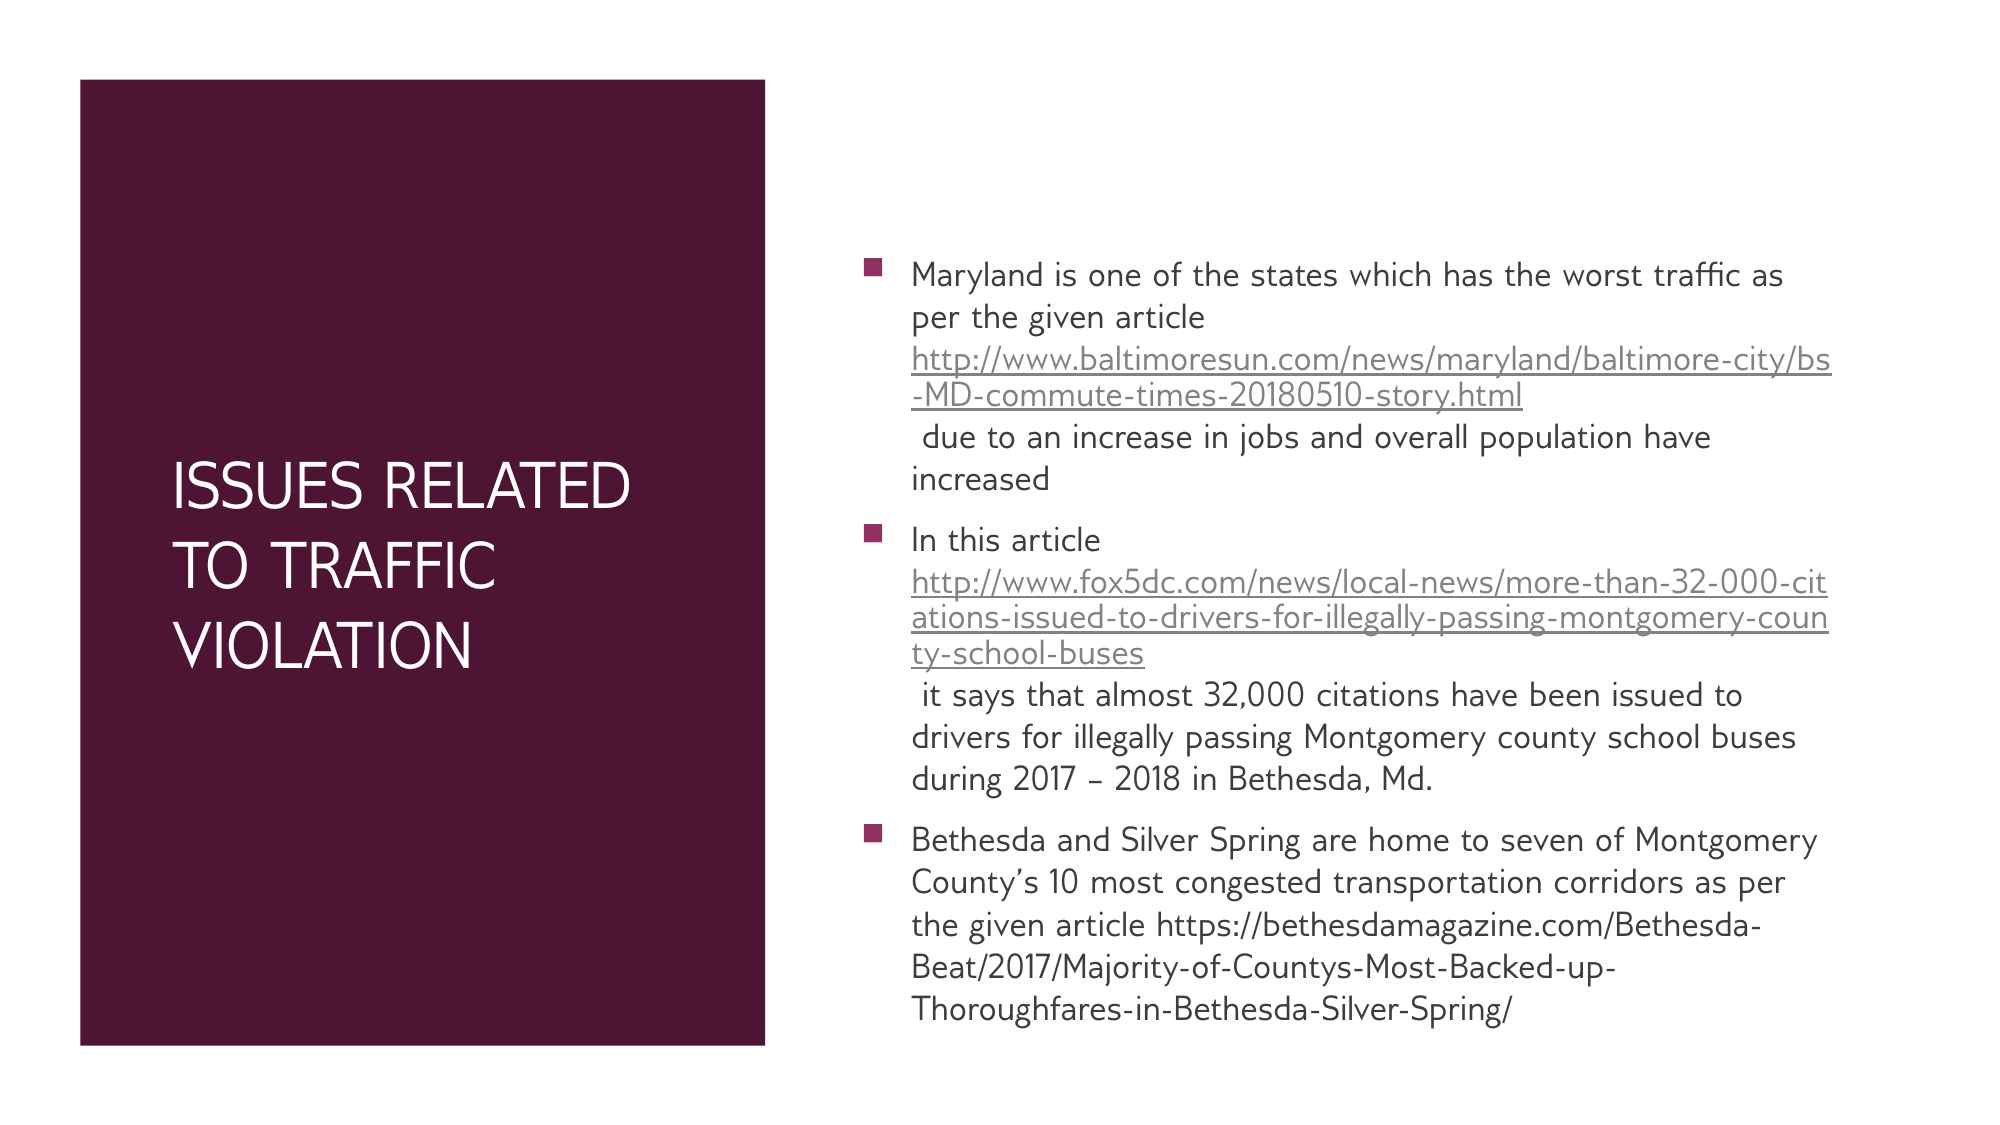

# ISSUES RELATED to TRAFFIC violation

Maryland is one of the states which has the worst traffic as per the given article http://www.baltimoresun.com/news/maryland/baltimore-city/bs-MD-commute-times-20180510-story.html due to an increase in jobs and overall population have increased
In this article http://www.fox5dc.com/news/local-news/more-than-32-000-citations-issued-to-drivers-for-illegally-passing-montgomery-county-school-buses it says that almost 32,000 citations have been issued to drivers for illegally passing Montgomery county school buses during 2017 – 2018 in Bethesda, Md.
Bethesda and Silver Spring are home to seven of Montgomery County’s 10 most congested transportation corridors as per the given article https://bethesdamagazine.com/Bethesda-Beat/2017/Majority-of-Countys-Most-Backed-up-Thoroughfares-in-Bethesda-Silver-Spring/